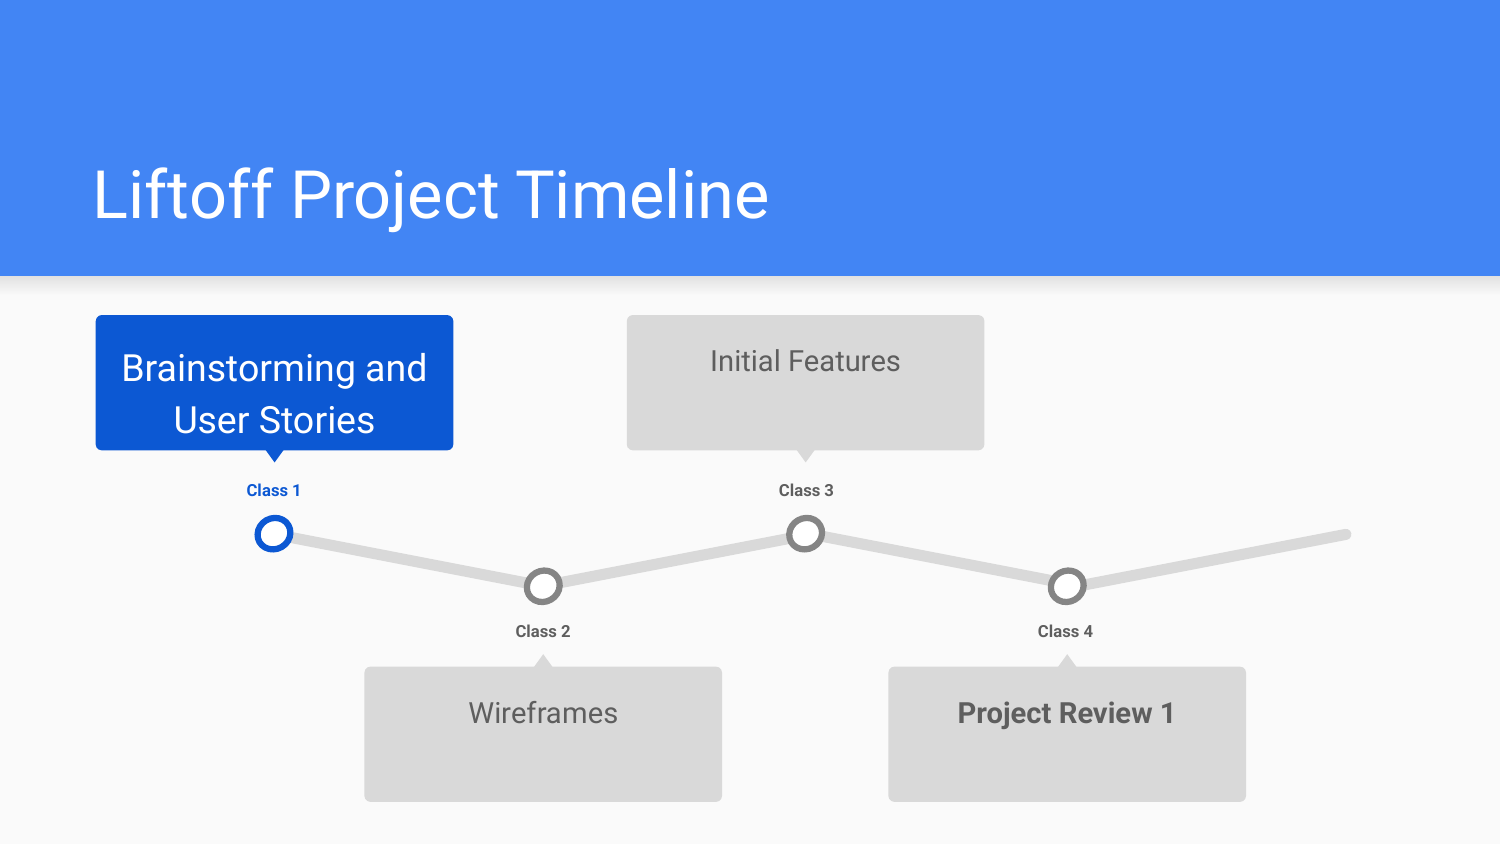

# Liftoff Project Timeline

Brainstorming and User Stories

Class 1

Initial Features

Class 3

Class 2

Wireframes

Class 4

Project Review 1